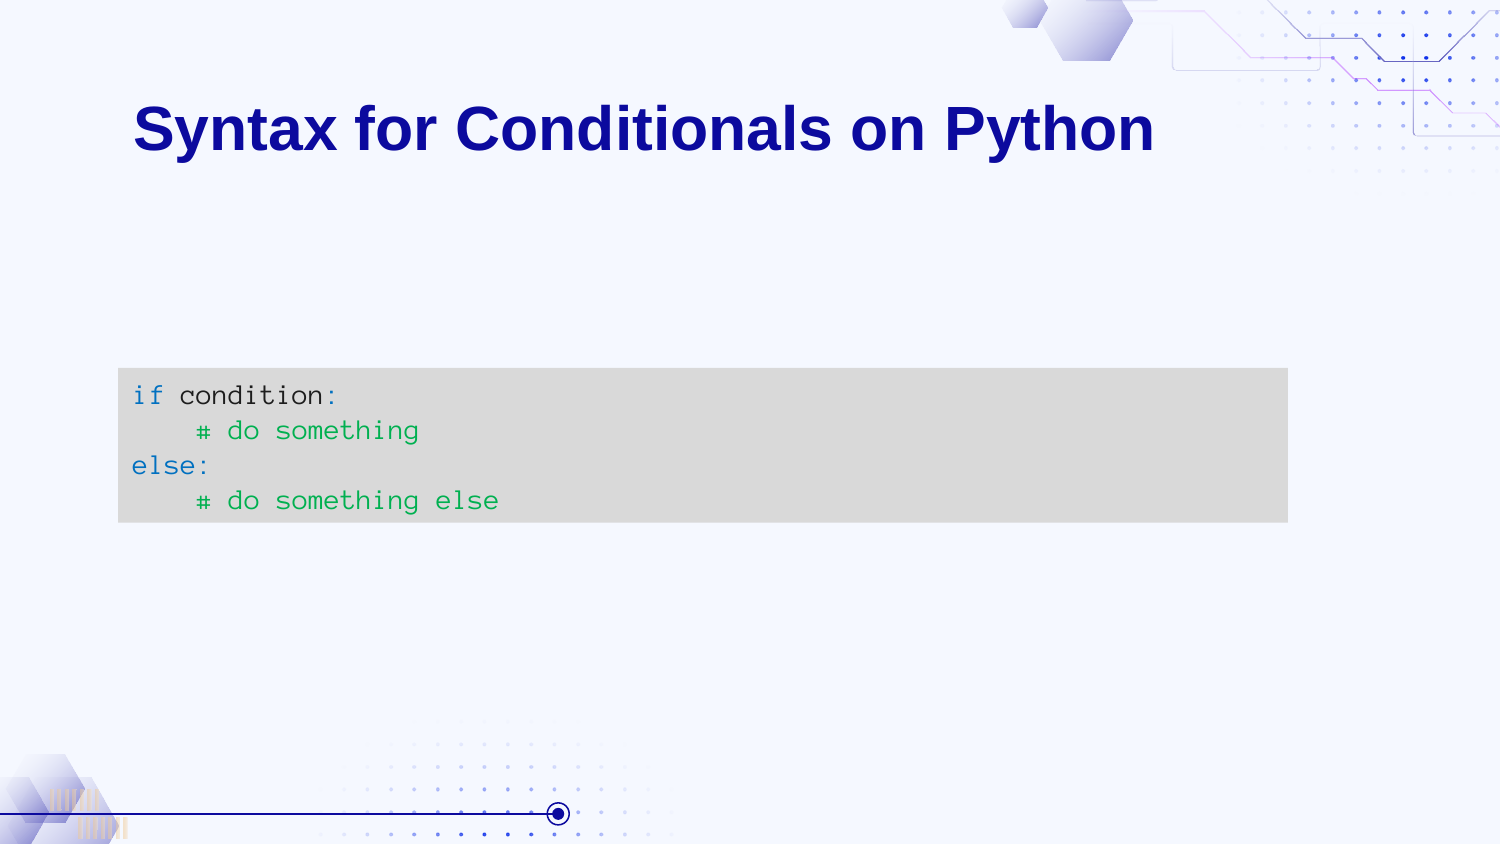

# Syntax for Conditionals on Python
if condition:
    # do something
else:
    # do something else